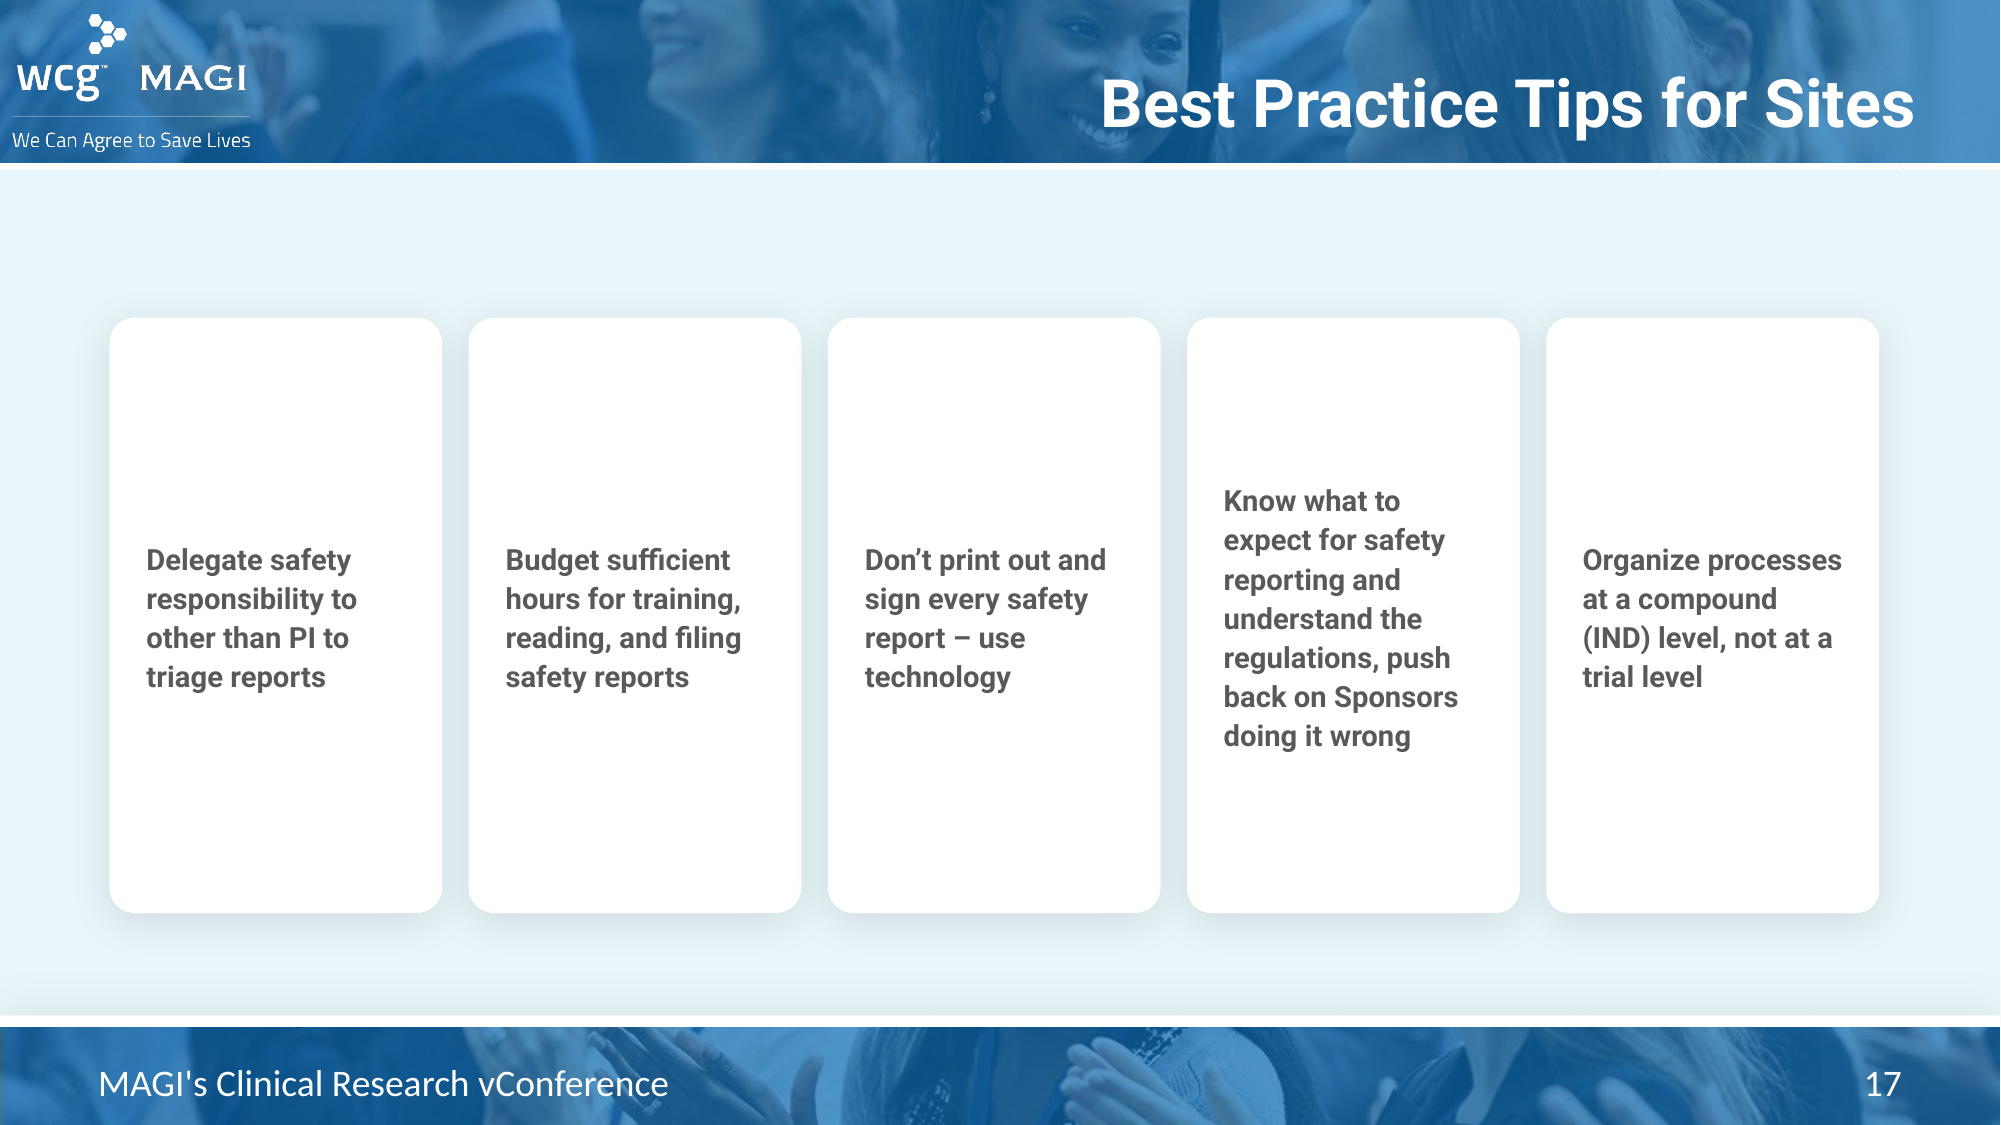

# Best Practice Tips for Sites
Delegate safety responsibility to other than PI to triage reports
Budget sufficient hours for training, reading, and filing safety reports
Don’t print out and sign every safety report – use technology
Know what to expect for safety reporting and understand the regulations, push back on Sponsors doing it wrong
Organize processes at a compound (IND) level, not at a trial level